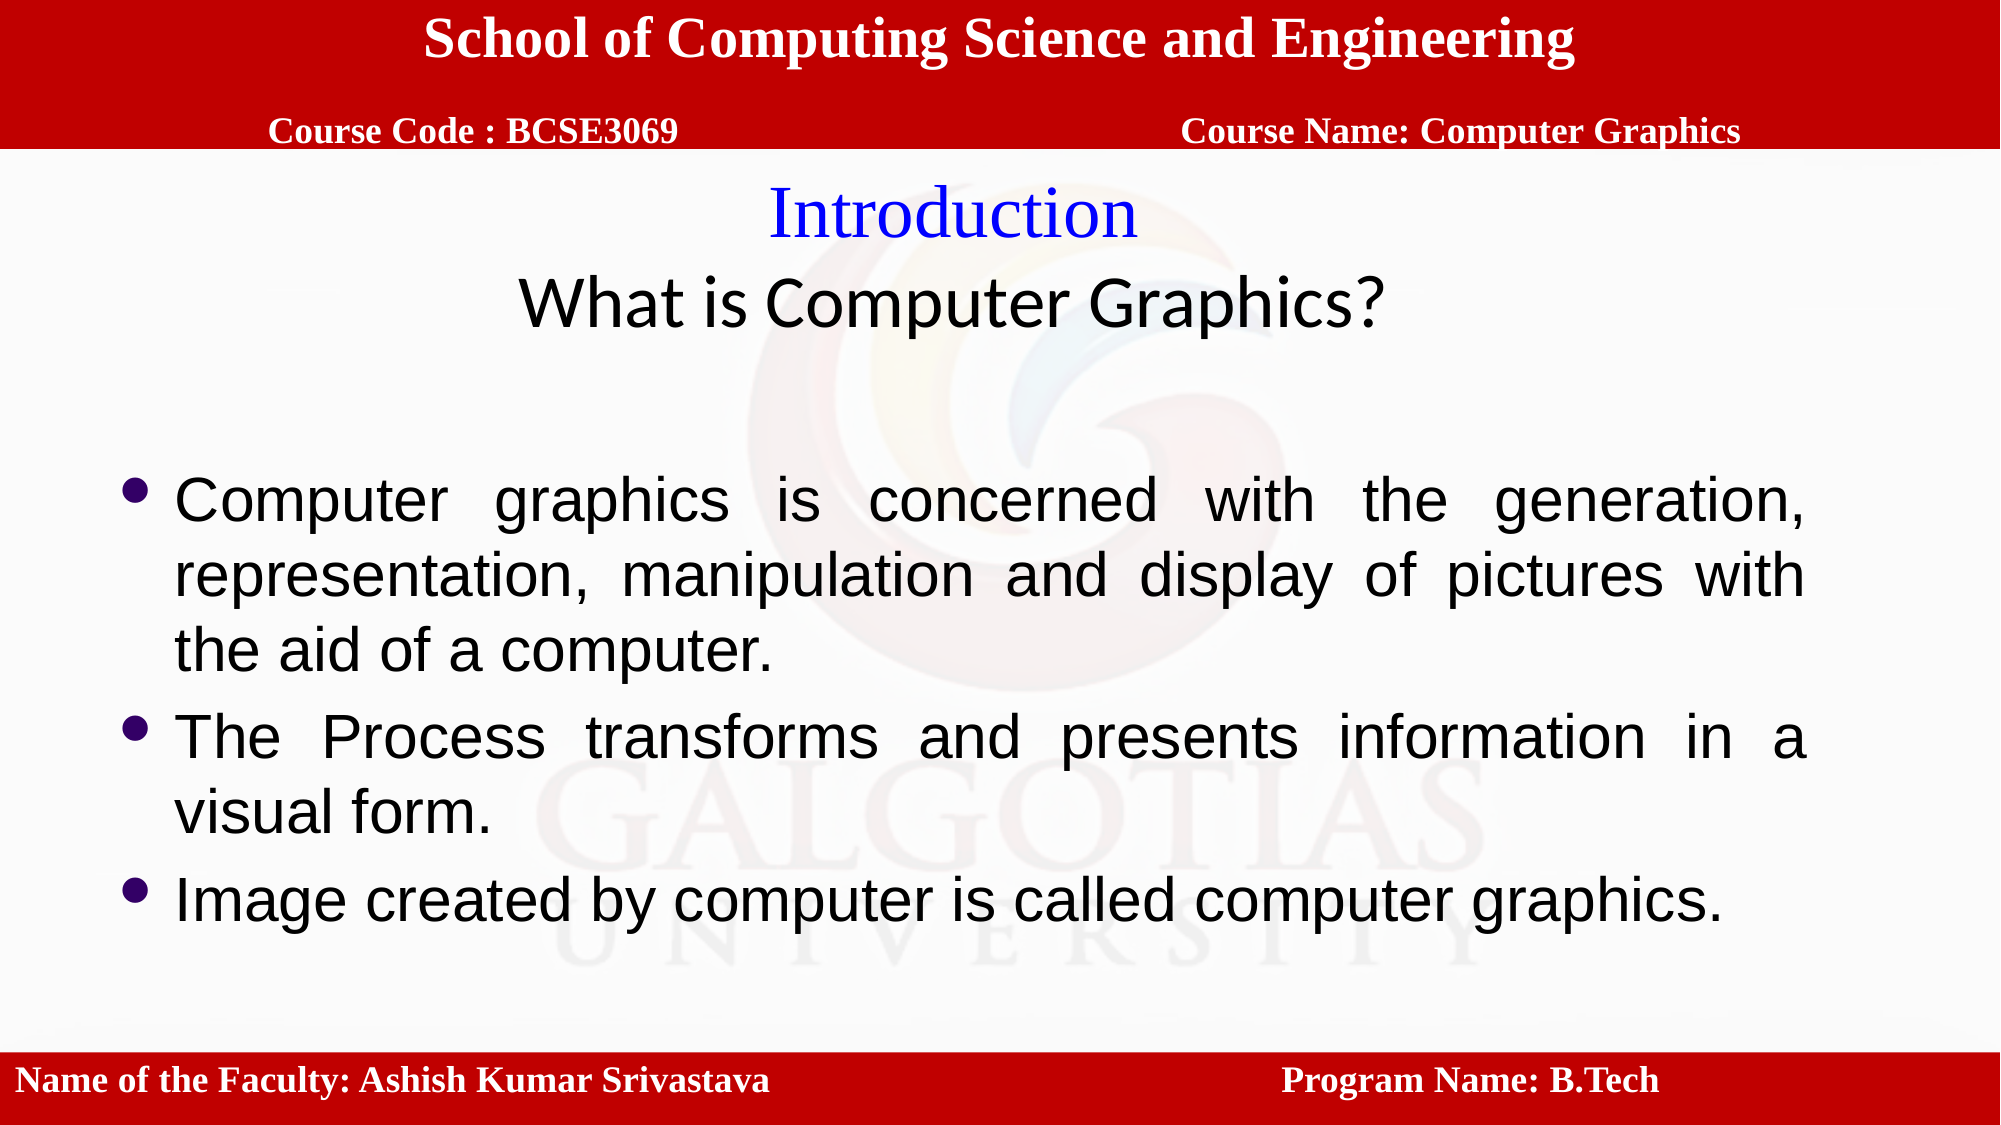

School of Computing Science and Engineering
 Course Code : BCSE3069		                                  Course Name: Computer Graphics

Introduction
What is Computer Graphics?

Computer graphics is concerned with the generation, representation, manipulation and display of pictures with the aid of a computer.
The Process transforms and presents information in a visual form.
Image created by computer is called computer graphics.

Name of the Faculty: Ashish Kumar Srivastava			       Program Name: B.Tech